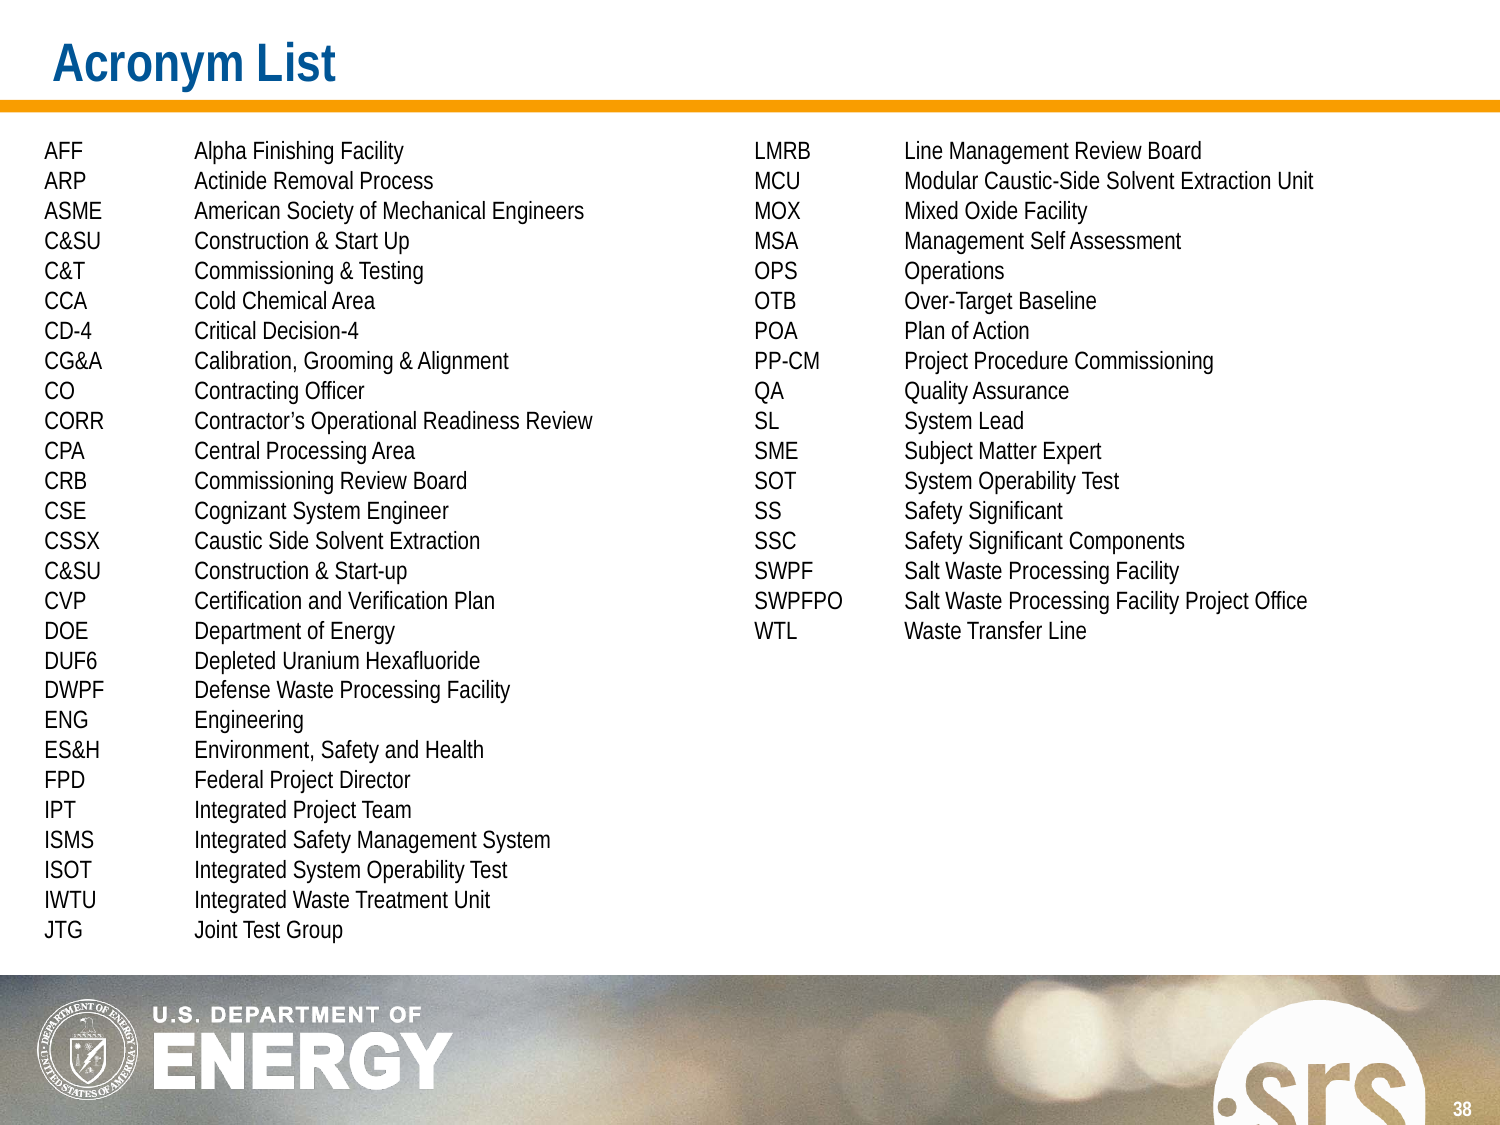

# Acronym List
AFF	Alpha Finishing Facility
ARP	Actinide Removal Process
ASME	American Society of Mechanical Engineers
C&SU	Construction & Start Up
C&T	Commissioning & Testing
CCA	Cold Chemical Area
CD-4	Critical Decision-4
CG&A	Calibration, Grooming & Alignment
CO	Contracting Officer
CORR	Contractor’s Operational Readiness Review
CPA	Central Processing Area
CRB	Commissioning Review Board
CSE	Cognizant System Engineer
CSSX	Caustic Side Solvent Extraction
C&SU	Construction & Start-up
CVP	Certification and Verification Plan
DOE	Department of Energy
DUF6	Depleted Uranium Hexafluoride
DWPF	Defense Waste Processing Facility
ENG	Engineering
ES&H	Environment, Safety and Health
FPD	Federal Project Director
IPT	Integrated Project Team
ISMS	Integrated Safety Management System
ISOT	Integrated System Operability Test
IWTU	Integrated Waste Treatment Unit
JTG	Joint Test Group
LMRB	Line Management Review Board
MCU	Modular Caustic-Side Solvent Extraction Unit
MOX	Mixed Oxide Facility
MSA	Management Self Assessment
OPS	Operations
OTB	Over-Target Baseline
POA	Plan of Action
PP-CM	Project Procedure Commissioning
QA	Quality Assurance
SL	System Lead
SME	Subject Matter Expert
SOT	System Operability Test
SS	Safety Significant
SSC	Safety Significant Components
SWPF	Salt Waste Processing Facility
SWPFPO	Salt Waste Processing Facility Project Office
WTL	Waste Transfer Line

38